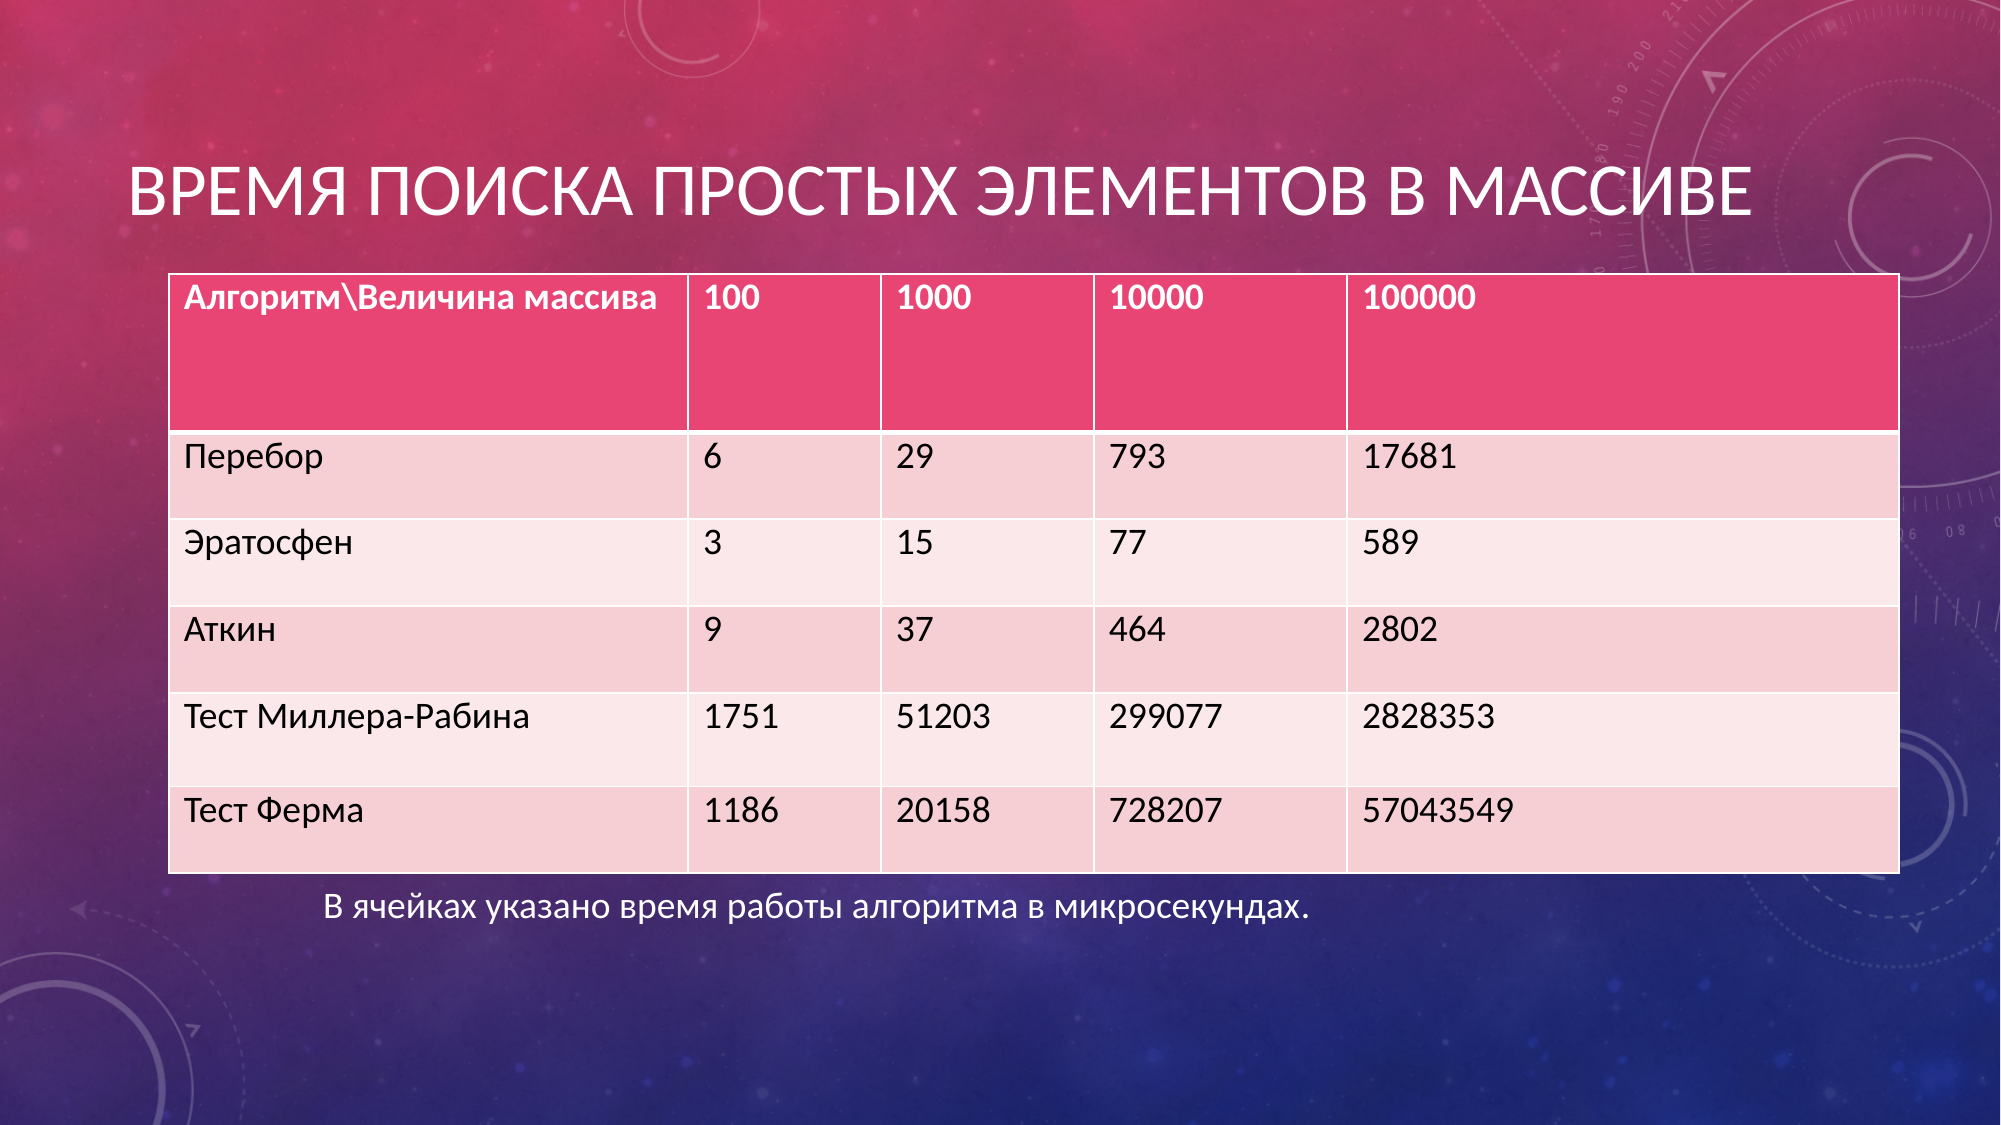

# Время поиска простых элементов в массиве
| Алгоритм\Величина массива | 100 | 1000 | 10000 | 100000 |
| --- | --- | --- | --- | --- |
| Перебор | 6 | 29 | 793 | 17681 |
| Эратосфен | 3 | 15 | 77 | 589 |
| Аткин | 9 | 37 | 464 | 2802 |
| Тест Миллера-Рабина | 1751 | 51203 | 299077 | 2828353 |
| Тест Ферма | 1186 | 20158 | 728207 | 57043549 |
В ячейках указано время работы алгоритма в микросекундах.